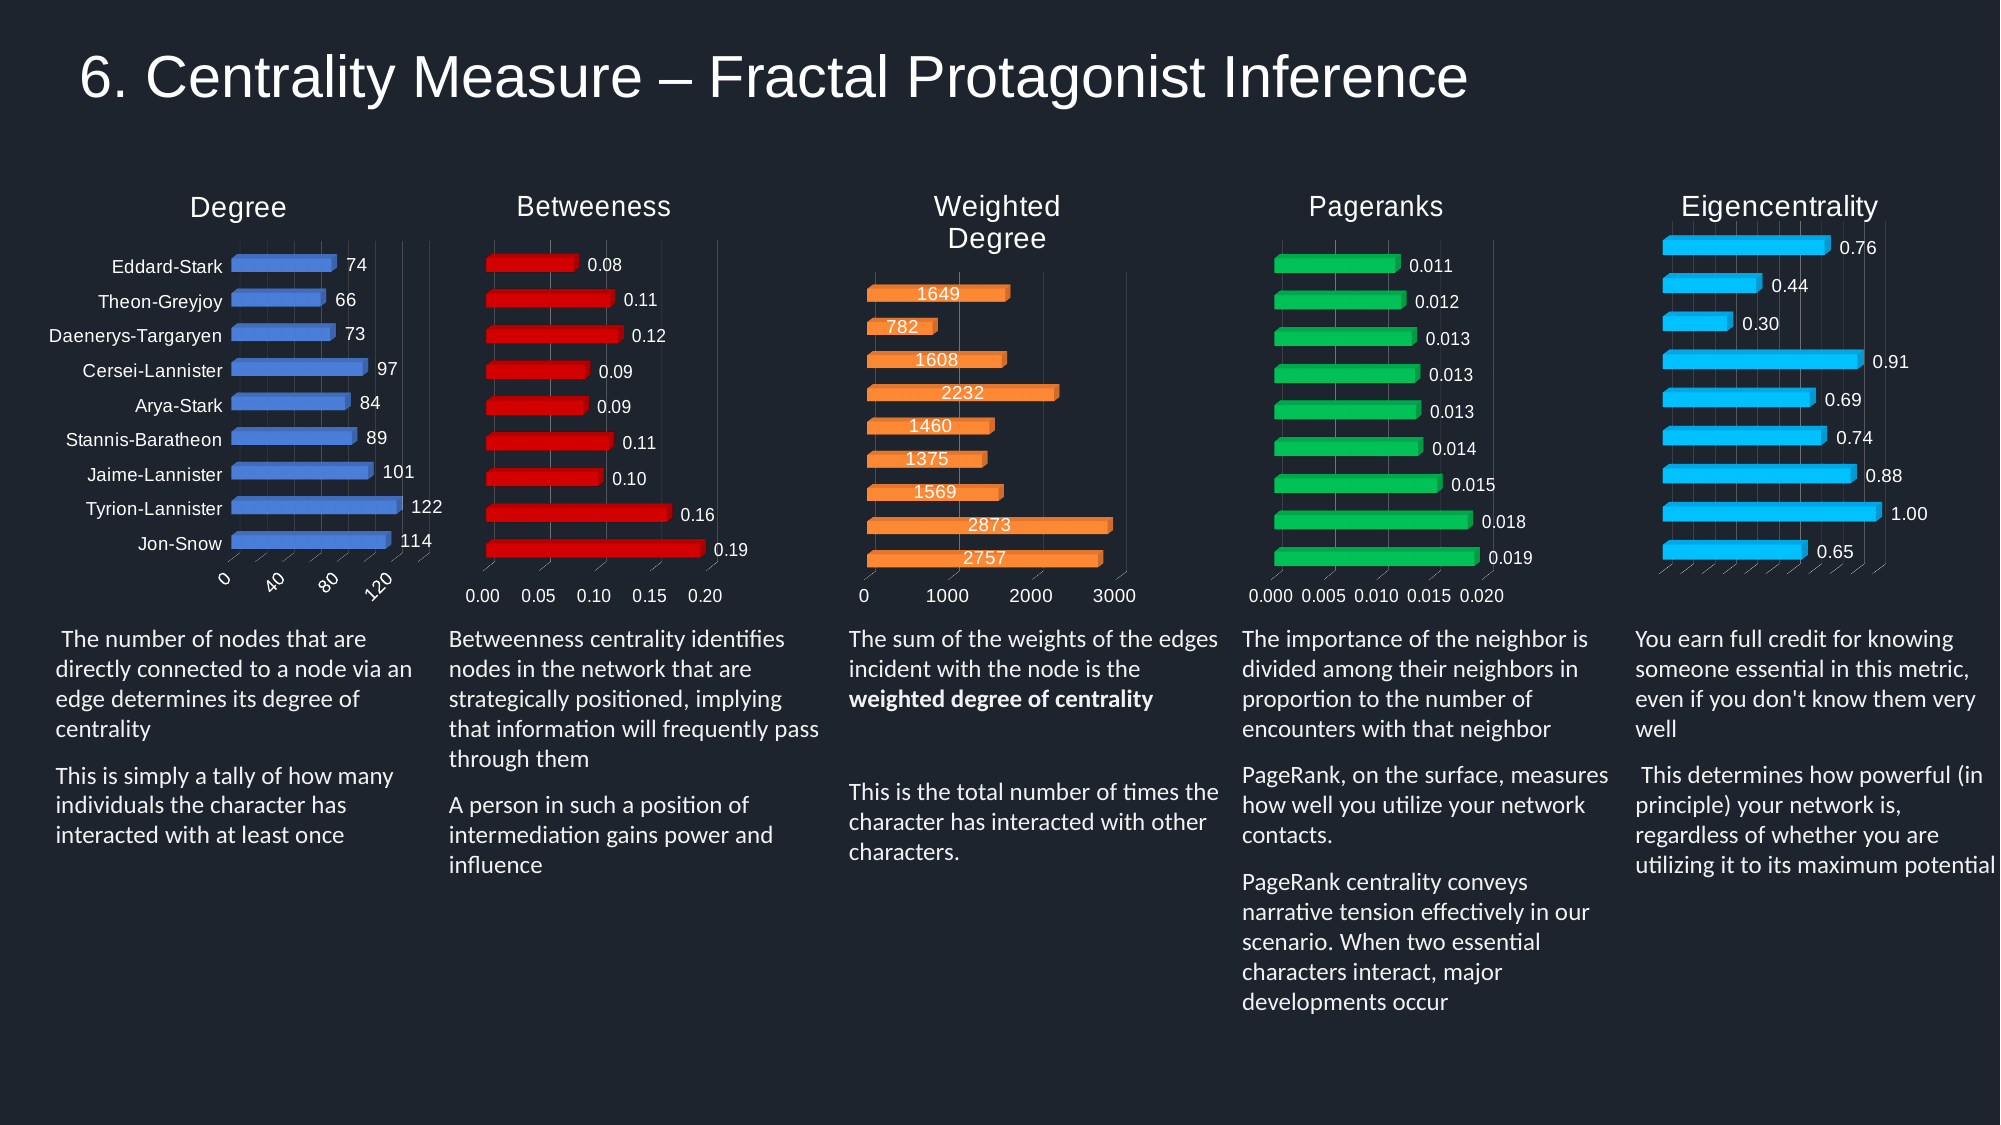

6. Centrality Measure – Fractal Protagonist Inference

[unsupported chart]

[unsupported chart]

[unsupported chart]

[unsupported chart]

[unsupported chart]

Betweenness centrality identifies nodes in the network that are strategically positioned, implying that information will frequently pass through them
A person in such a position of intermediation gains power and influence
The sum of the weights of the edges incident with the node is the weighted degree of centrality

This is the total number of times the character has interacted with other characters.
The importance of the neighbor is divided among their neighbors in proportion to the number of encounters with that neighbor
PageRank, on the surface, measures how well you utilize your network contacts.
PageRank centrality conveys narrative tension effectively in our scenario. When two essential characters interact, major developments occur
You earn full credit for knowing someone essential in this metric, even if you don't know them very well
 This determines how powerful (in principle) your network is, regardless of whether you are utilizing it to its maximum potential

 The number of nodes that are directly connected to a node via an edge determines its degree of centrality
This is simply a tally of how many individuals the character has interacted with at least once